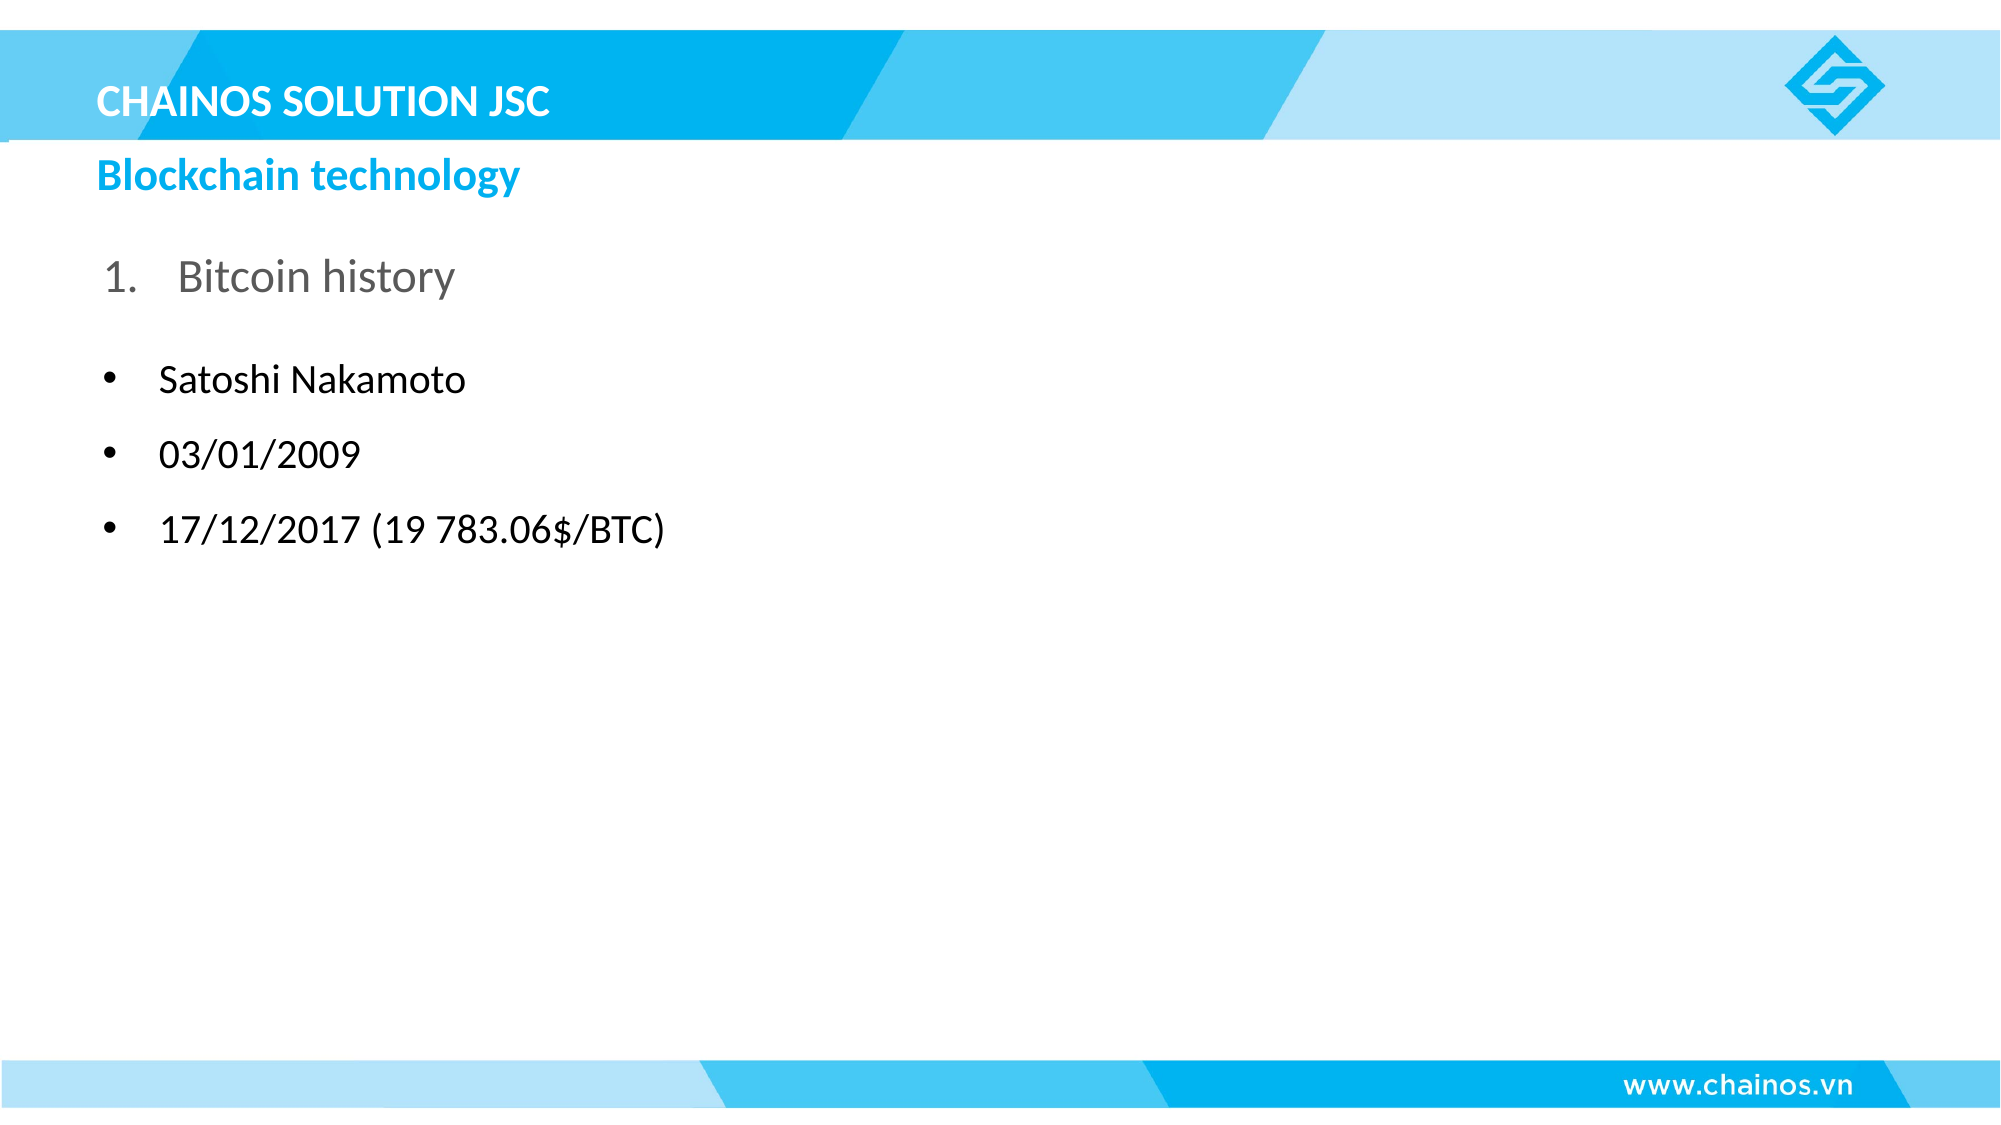

CHAINOS SOLUTION JSC
Blockchain technology
Bitcoin history
Satoshi Nakamoto
03/01/2009
17/12/2017 (19 783.06$/BTC)